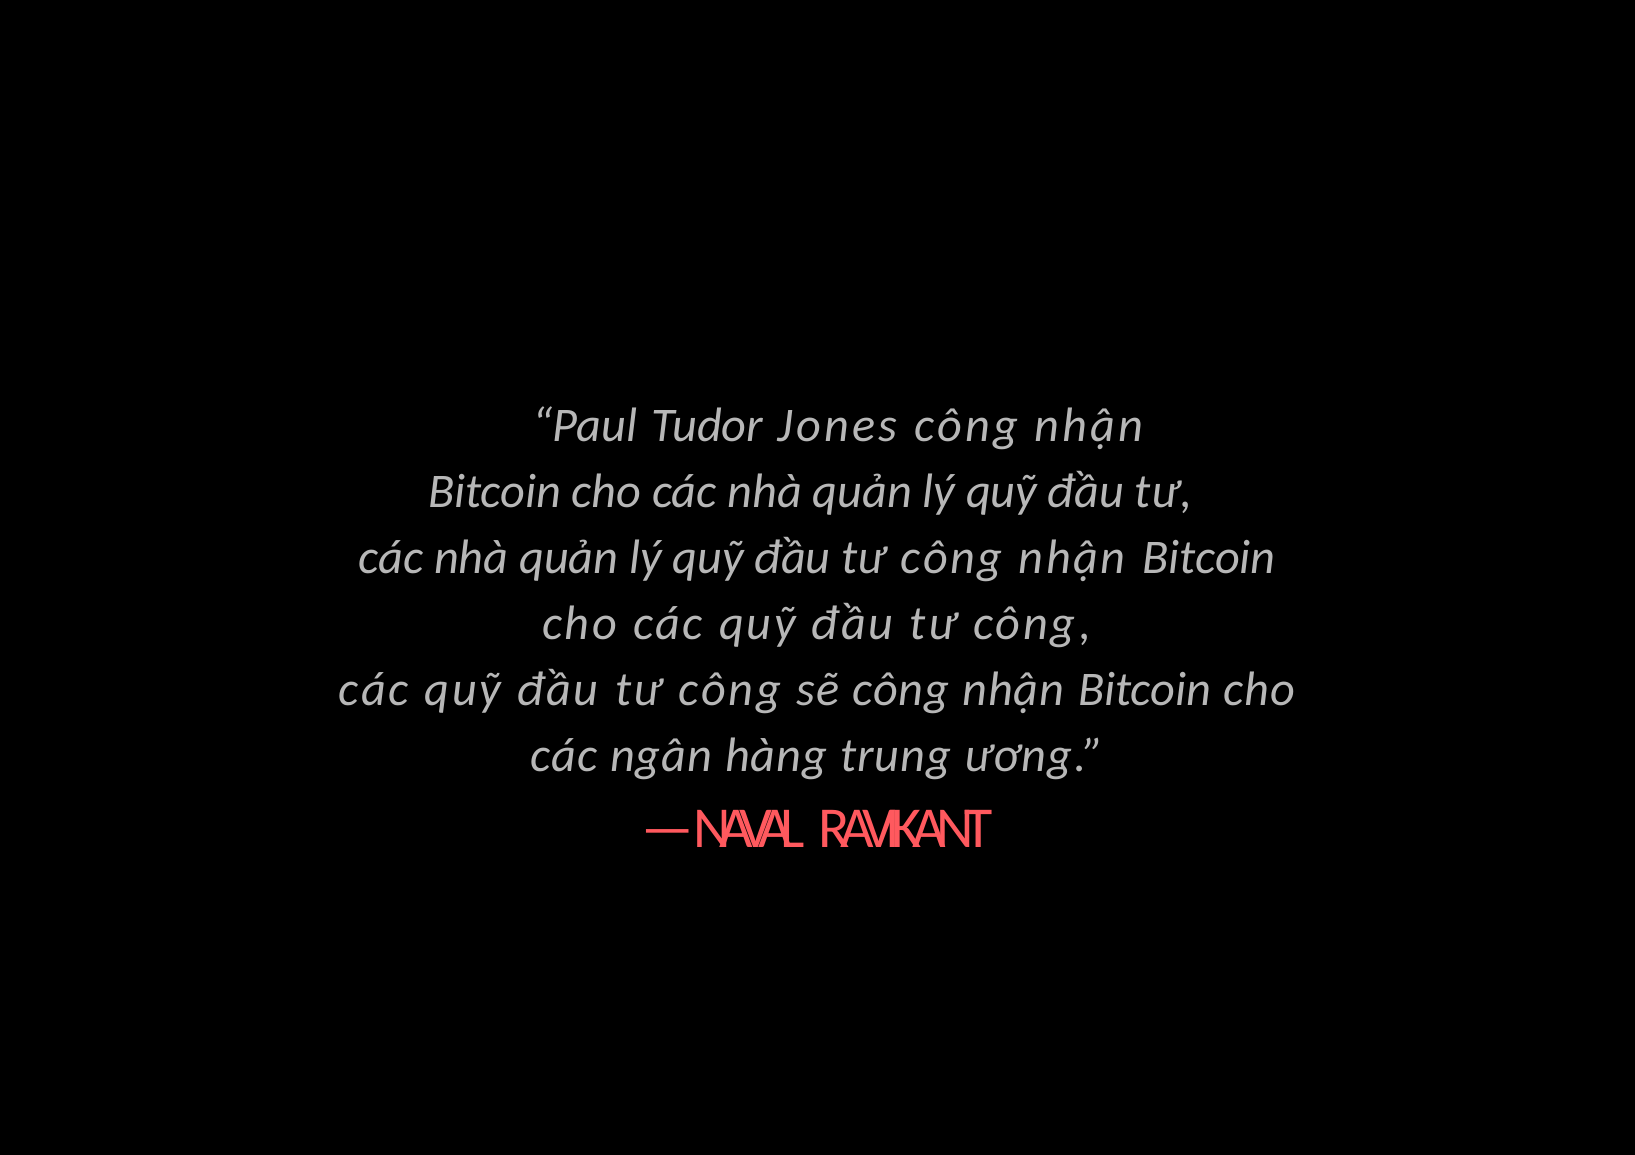

# “Paul Tudor Jones công nhận
Bitcoin cho các nhà quản lý quỹ đầu tư,
các nhà quản lý quỹ đầu tư công nhận Bitcoin cho các quỹ đầu tư công,
các quỹ đầu tư công sẽ công nhận Bitcoin cho các ngân hàng trung ương.”
—NAVAL RAVIKANT